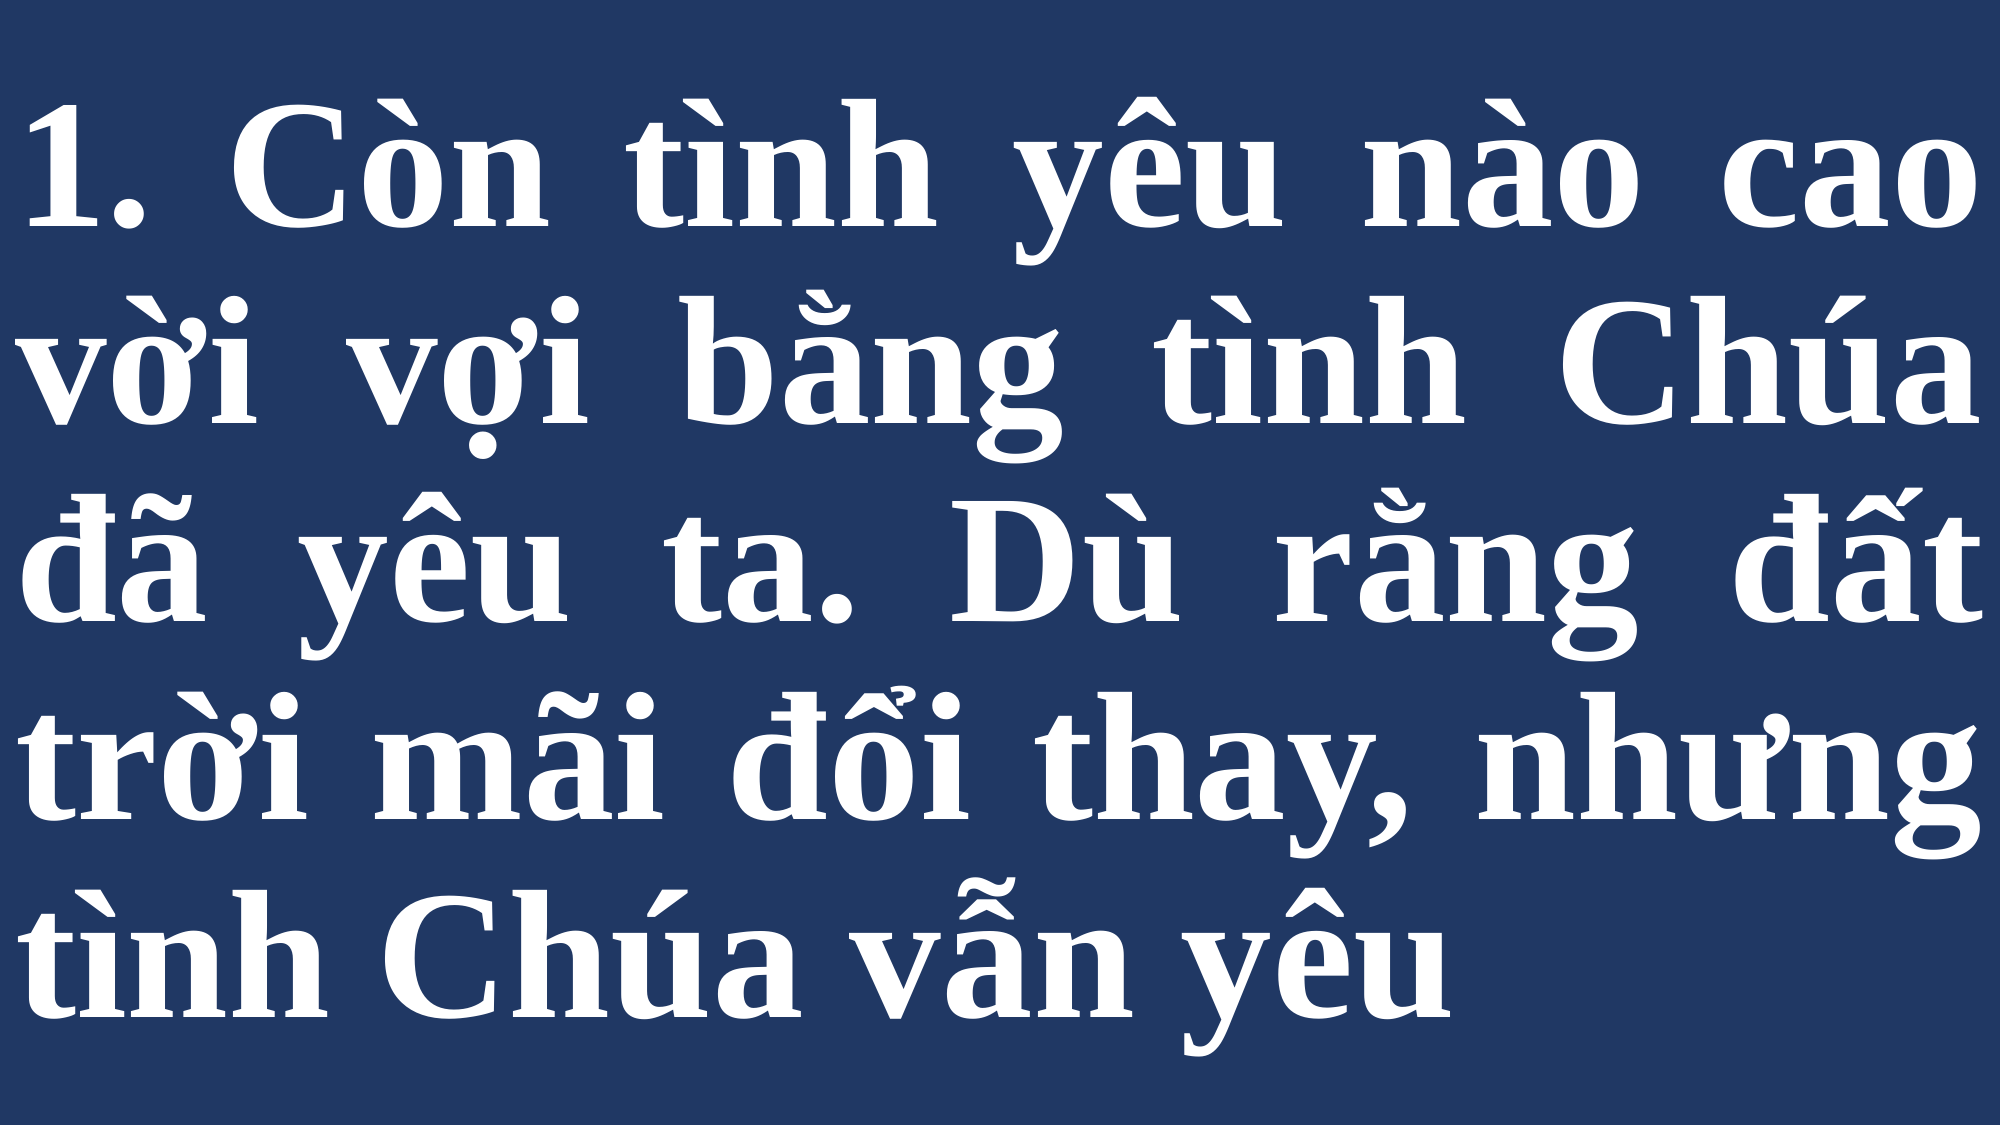

# 1. Còn tình yêu nào cao vời vợi bằng tình Chúa đã yêu ta. Dù rằng đất trời mãi đổi thay, nhưng tình Chúa vẫn yêu